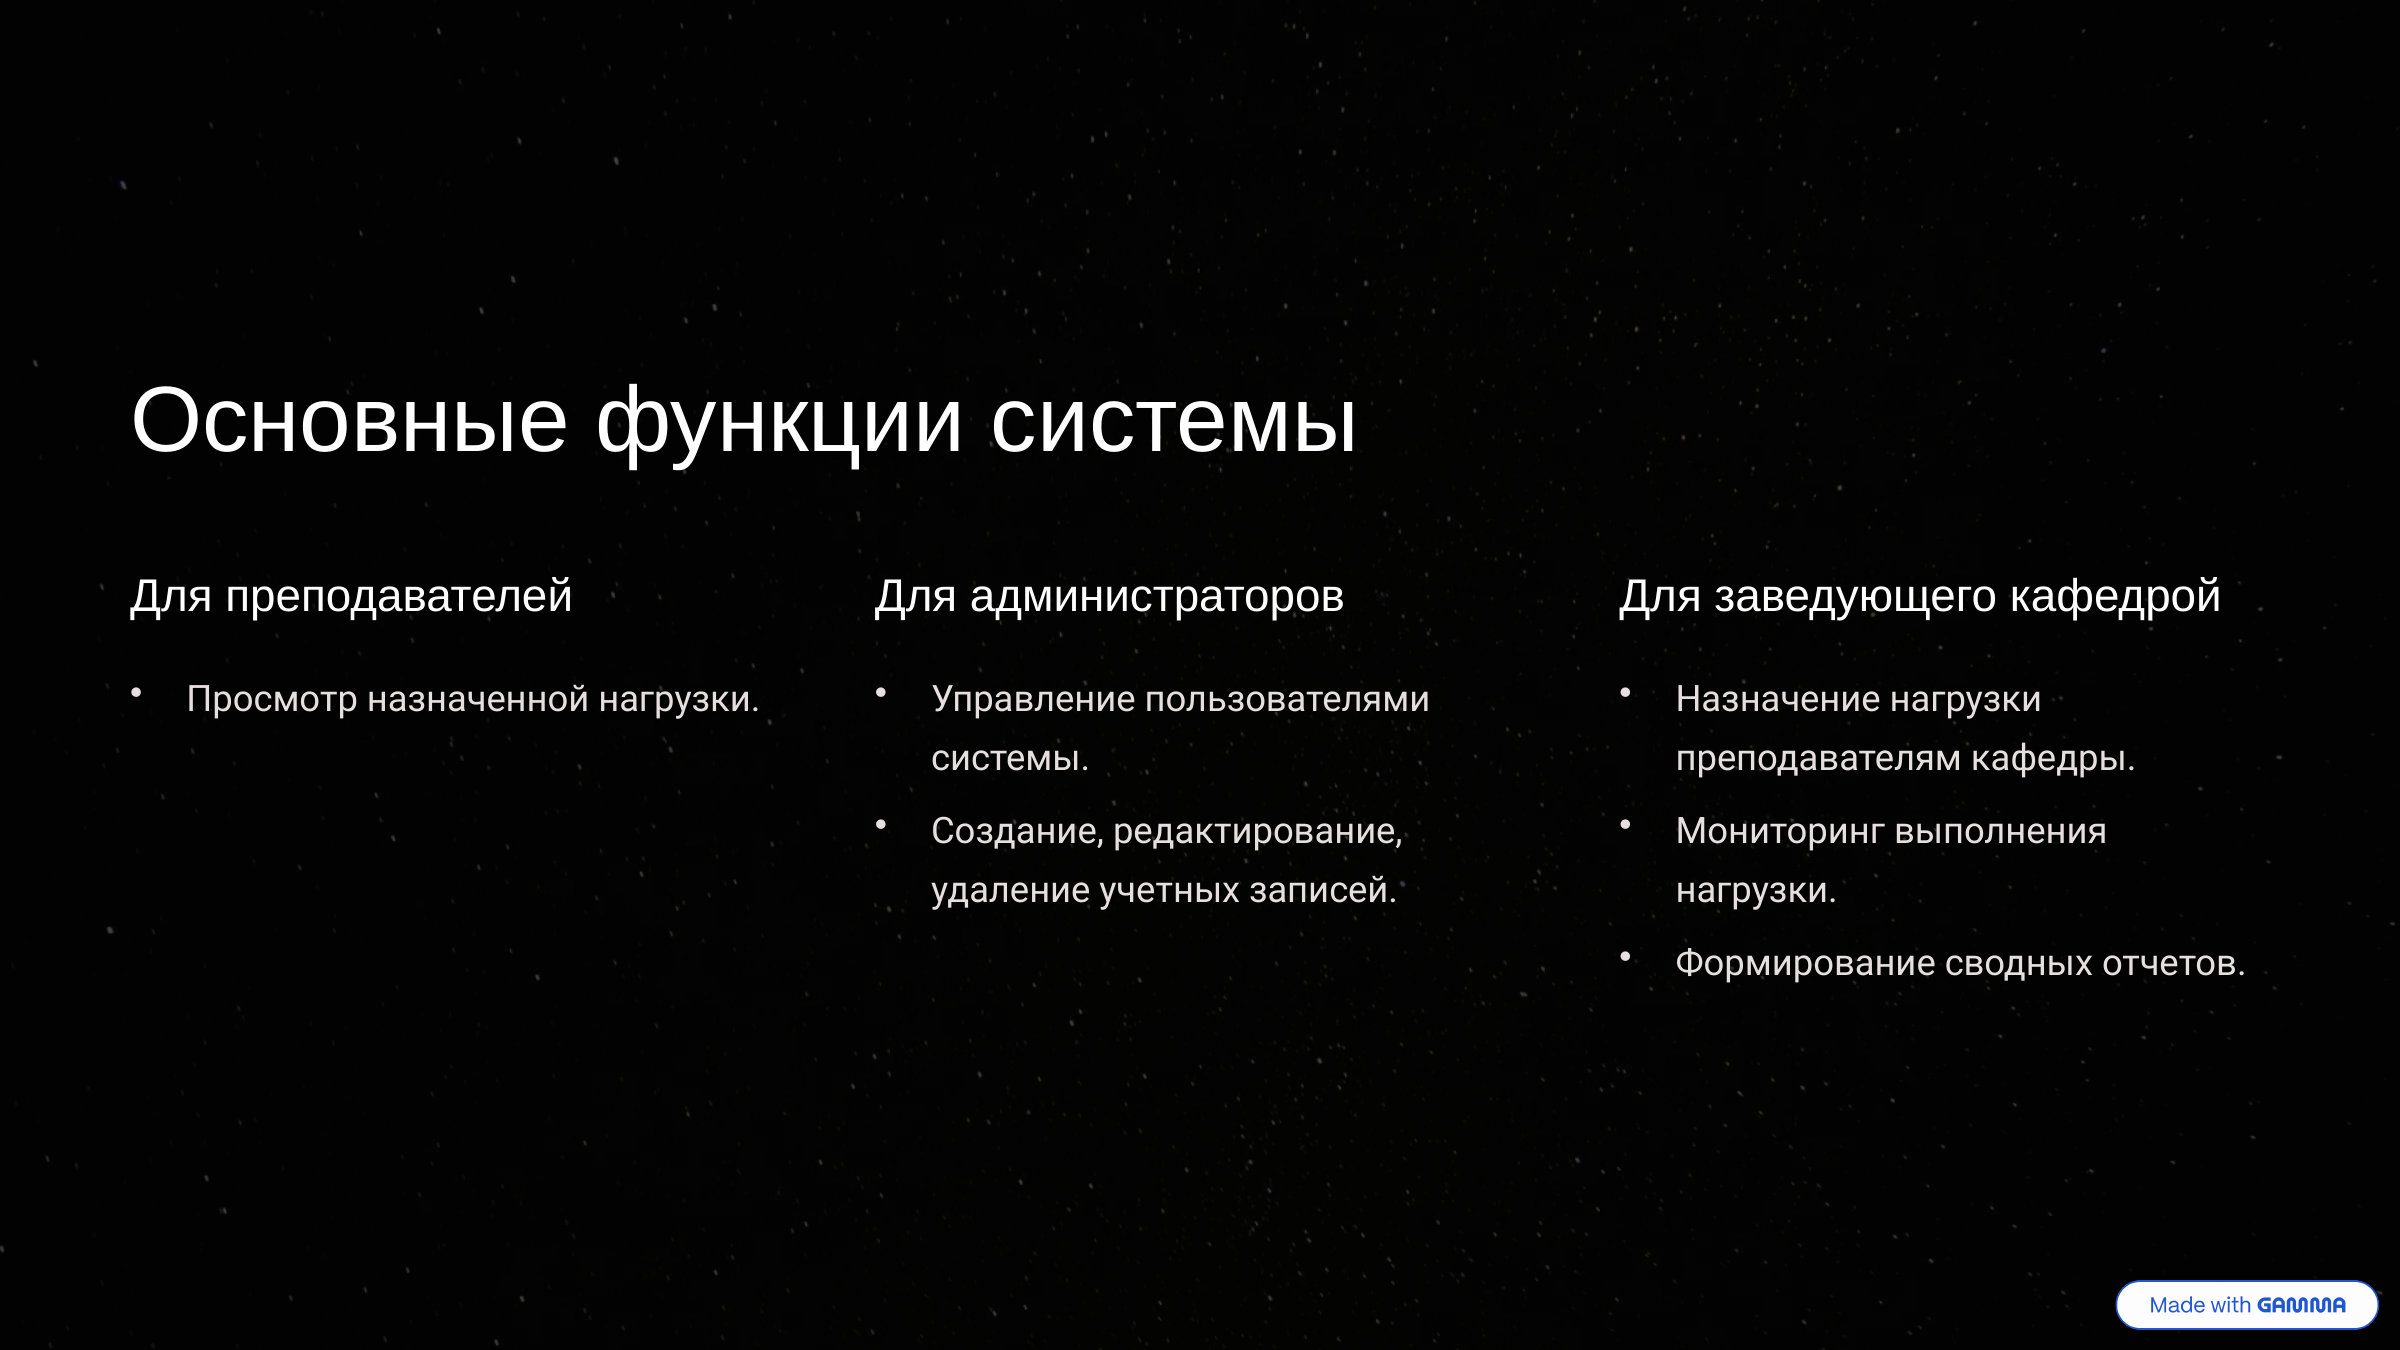

Основные функции системы
Для преподавателей
Для администраторов
Для заведующего кафедрой
Просмотр назначенной нагрузки.
Управление пользователями системы.
Назначение нагрузки преподавателям кафедры.
Создание, редактирование, удаление учетных записей.
Мониторинг выполнения нагрузки.
Формирование сводных отчетов.